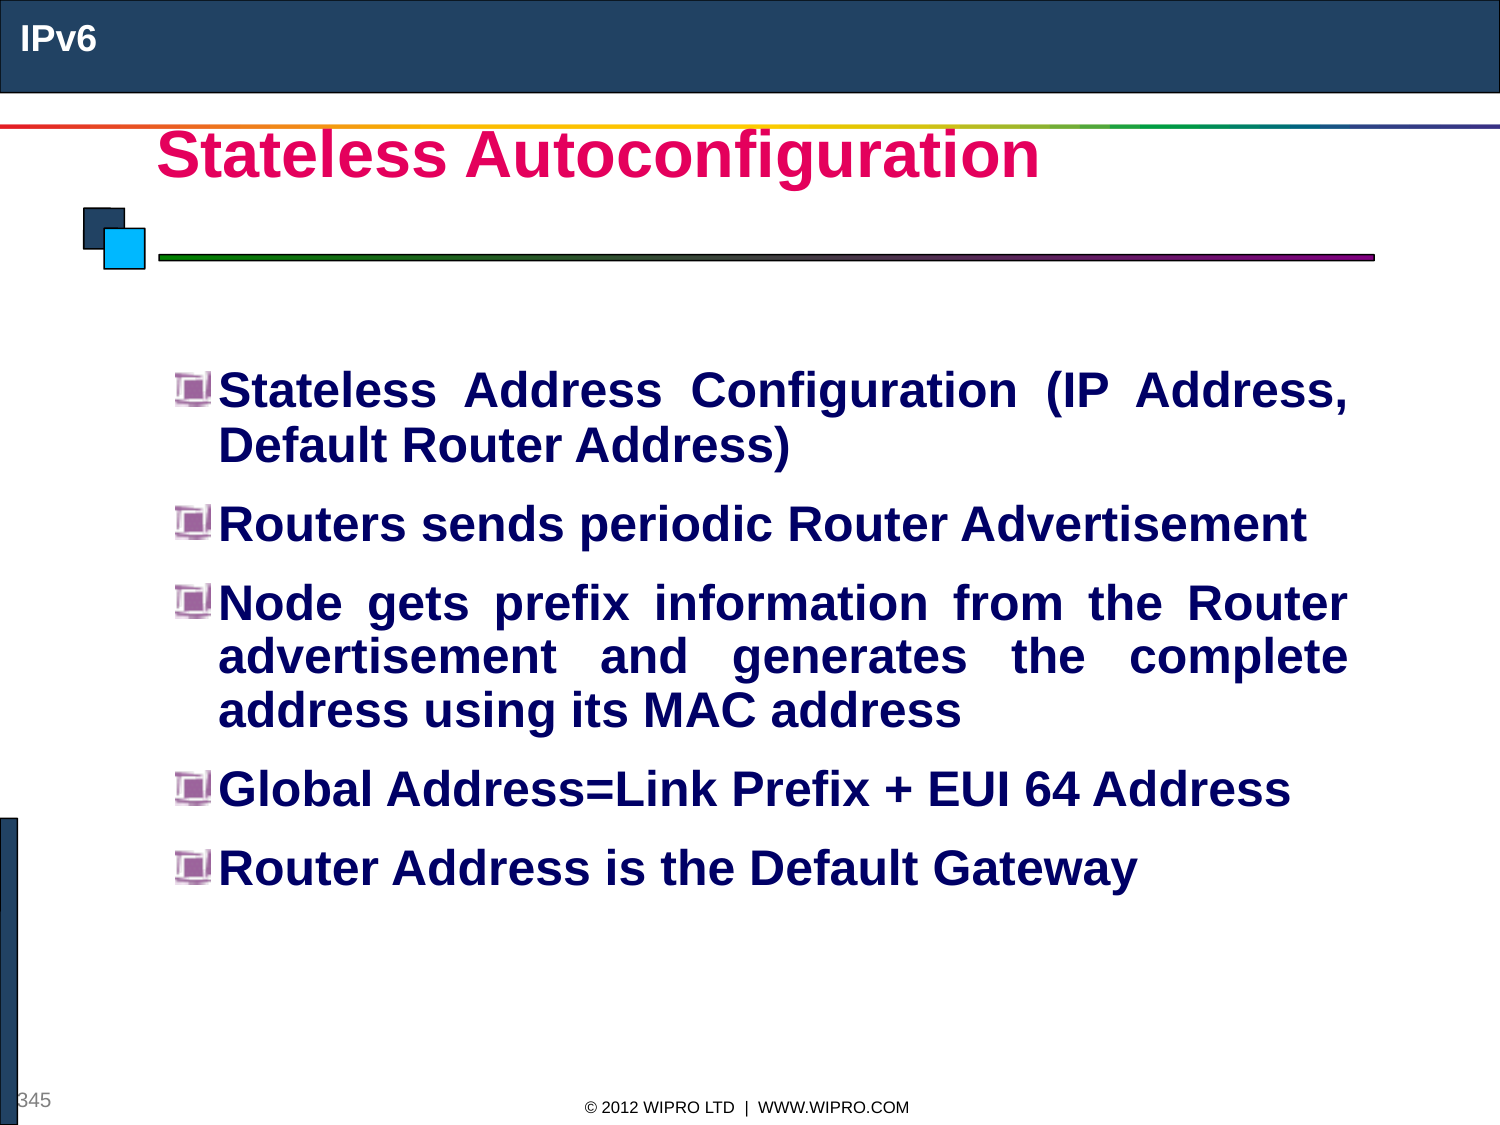

IPv6
# Stateless Autoconfiguration

Stateless Address Configuration (IP Address, Default Router Address)
Routers sends periodic Router Advertisement
Node gets prefix information from the Router advertisement and generates the complete address using its MAC address
Global Address=Link Prefix + EUI 64 Address
Router Address is the Default Gateway